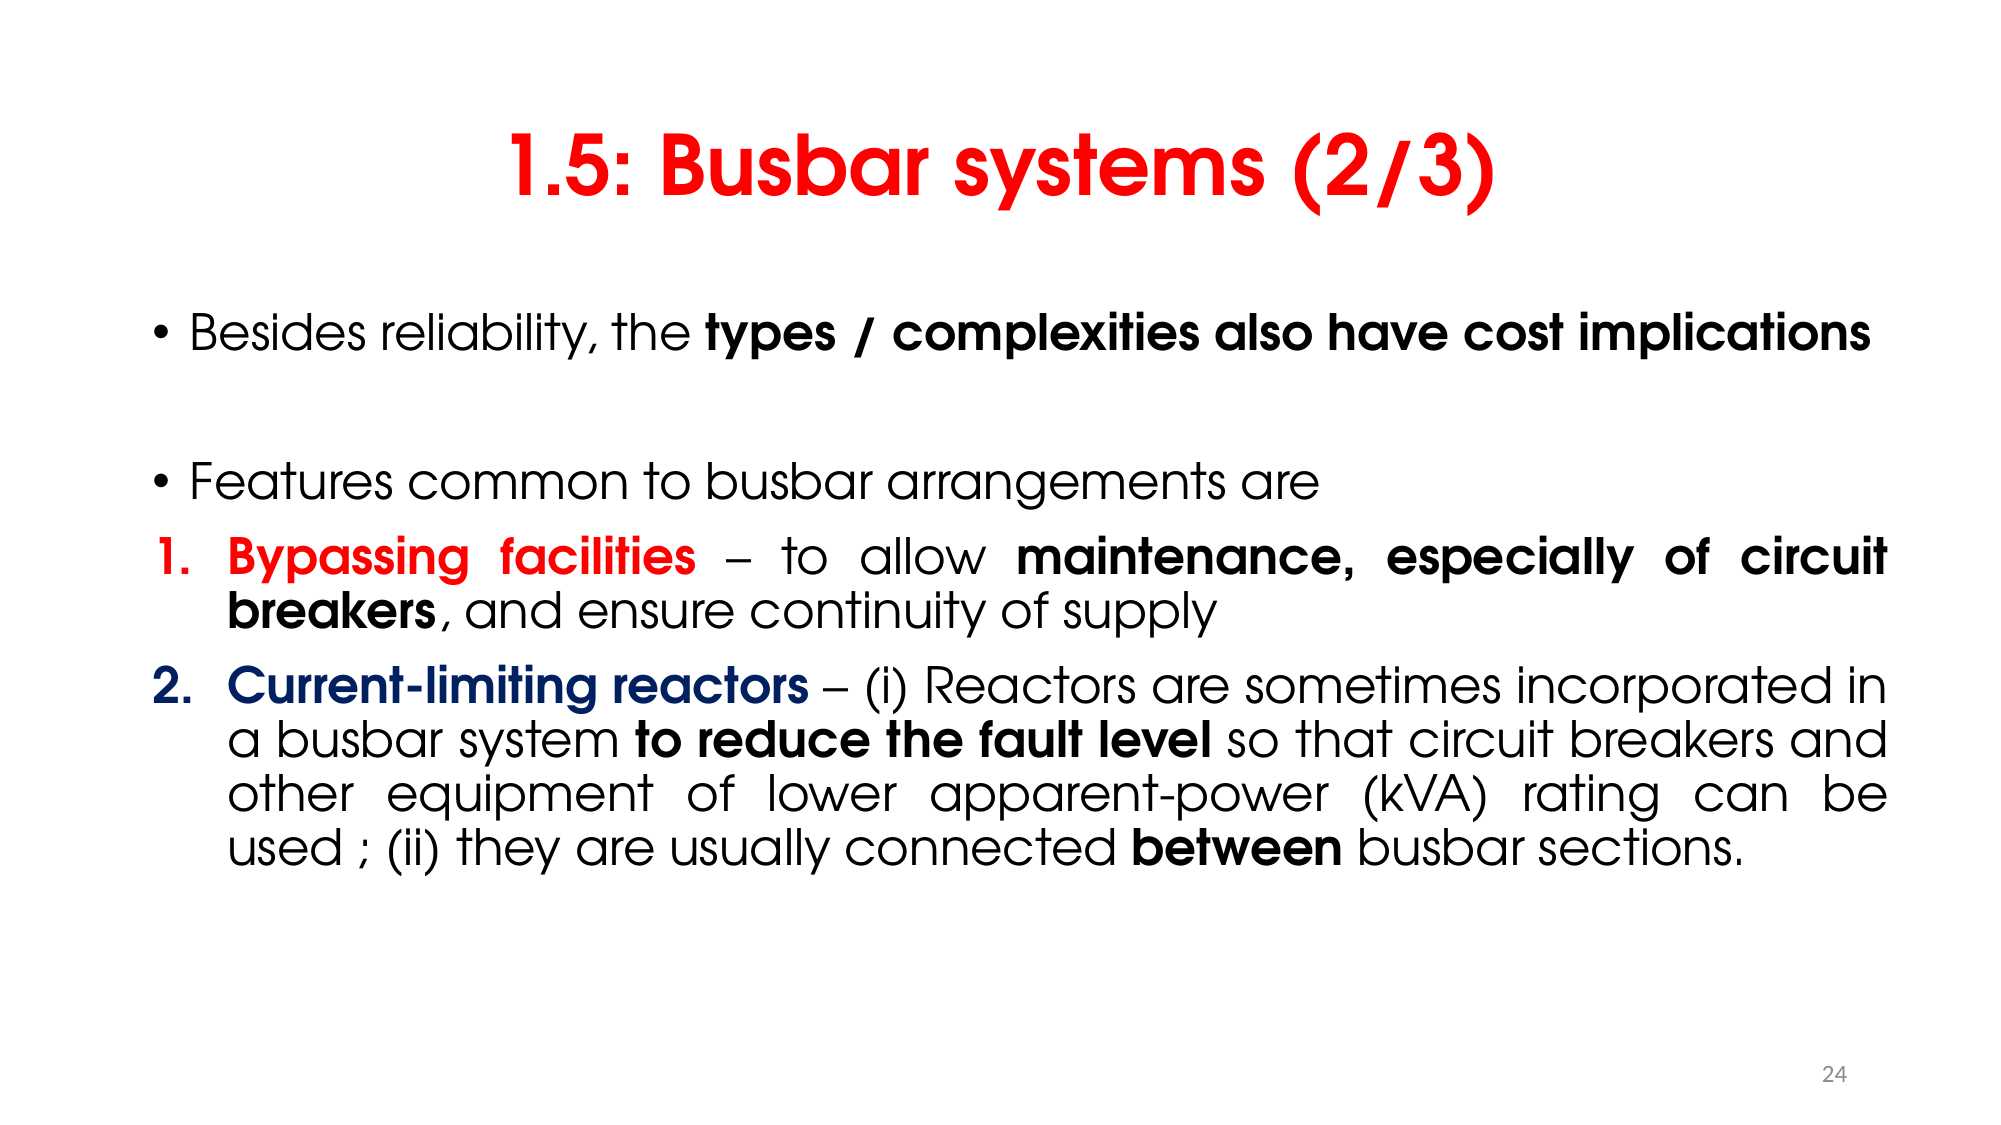

# 1.5: Busbar systems (2/3)
Besides reliability, the types / complexities also have cost implications

Features common to busbar arrangements are
Bypassing facilities – to allow maintenance, especially of circuit breakers, and ensure continuity of supply
Current-limiting reactors – (i) Reactors are sometimes incorporated in a busbar system to reduce the fault level so that circuit breakers and other equipment of lower apparent-power (kVA) rating can be used ; (ii) they are usually connected between busbar sections.

24